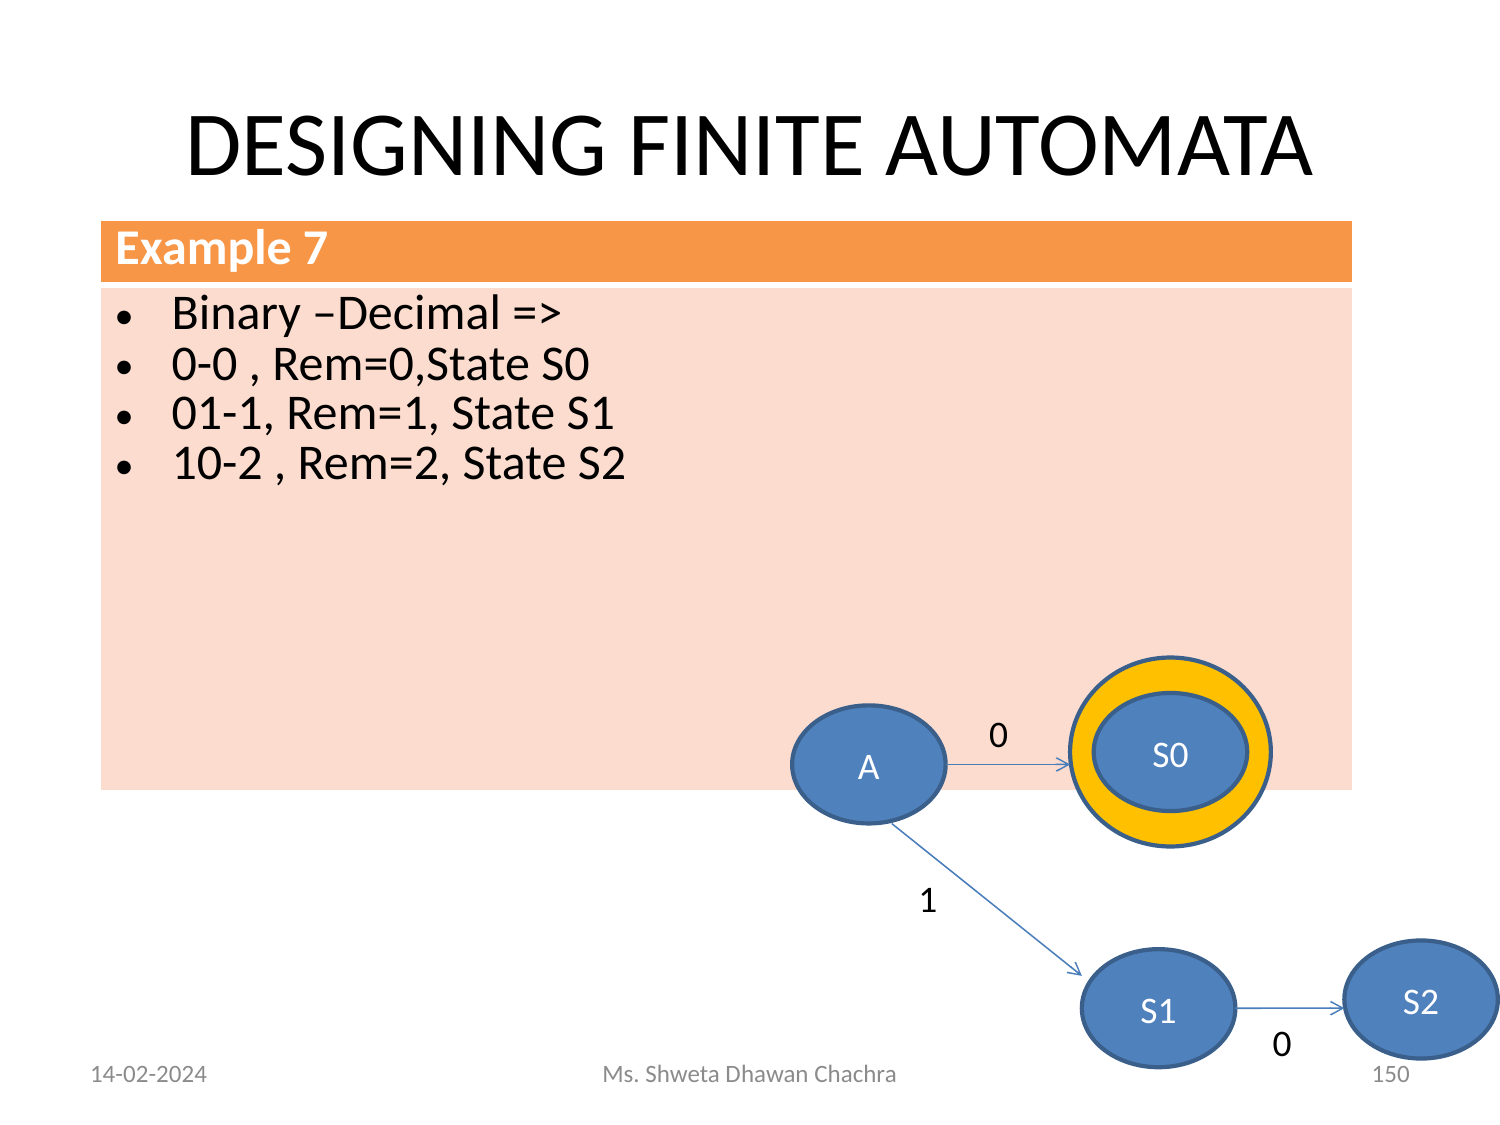

# DESIGNING FINITE AUTOMATA
| Example 7 |
| --- |
| Binary –Decimal => 0-0 , Rem=0,State S0 01-1, Rem=1, State S1 10-2 , Rem=2, State S2 |

S0
0
A
1
S2
S1
0
14-02-2024
Ms. Shweta Dhawan Chachra
150